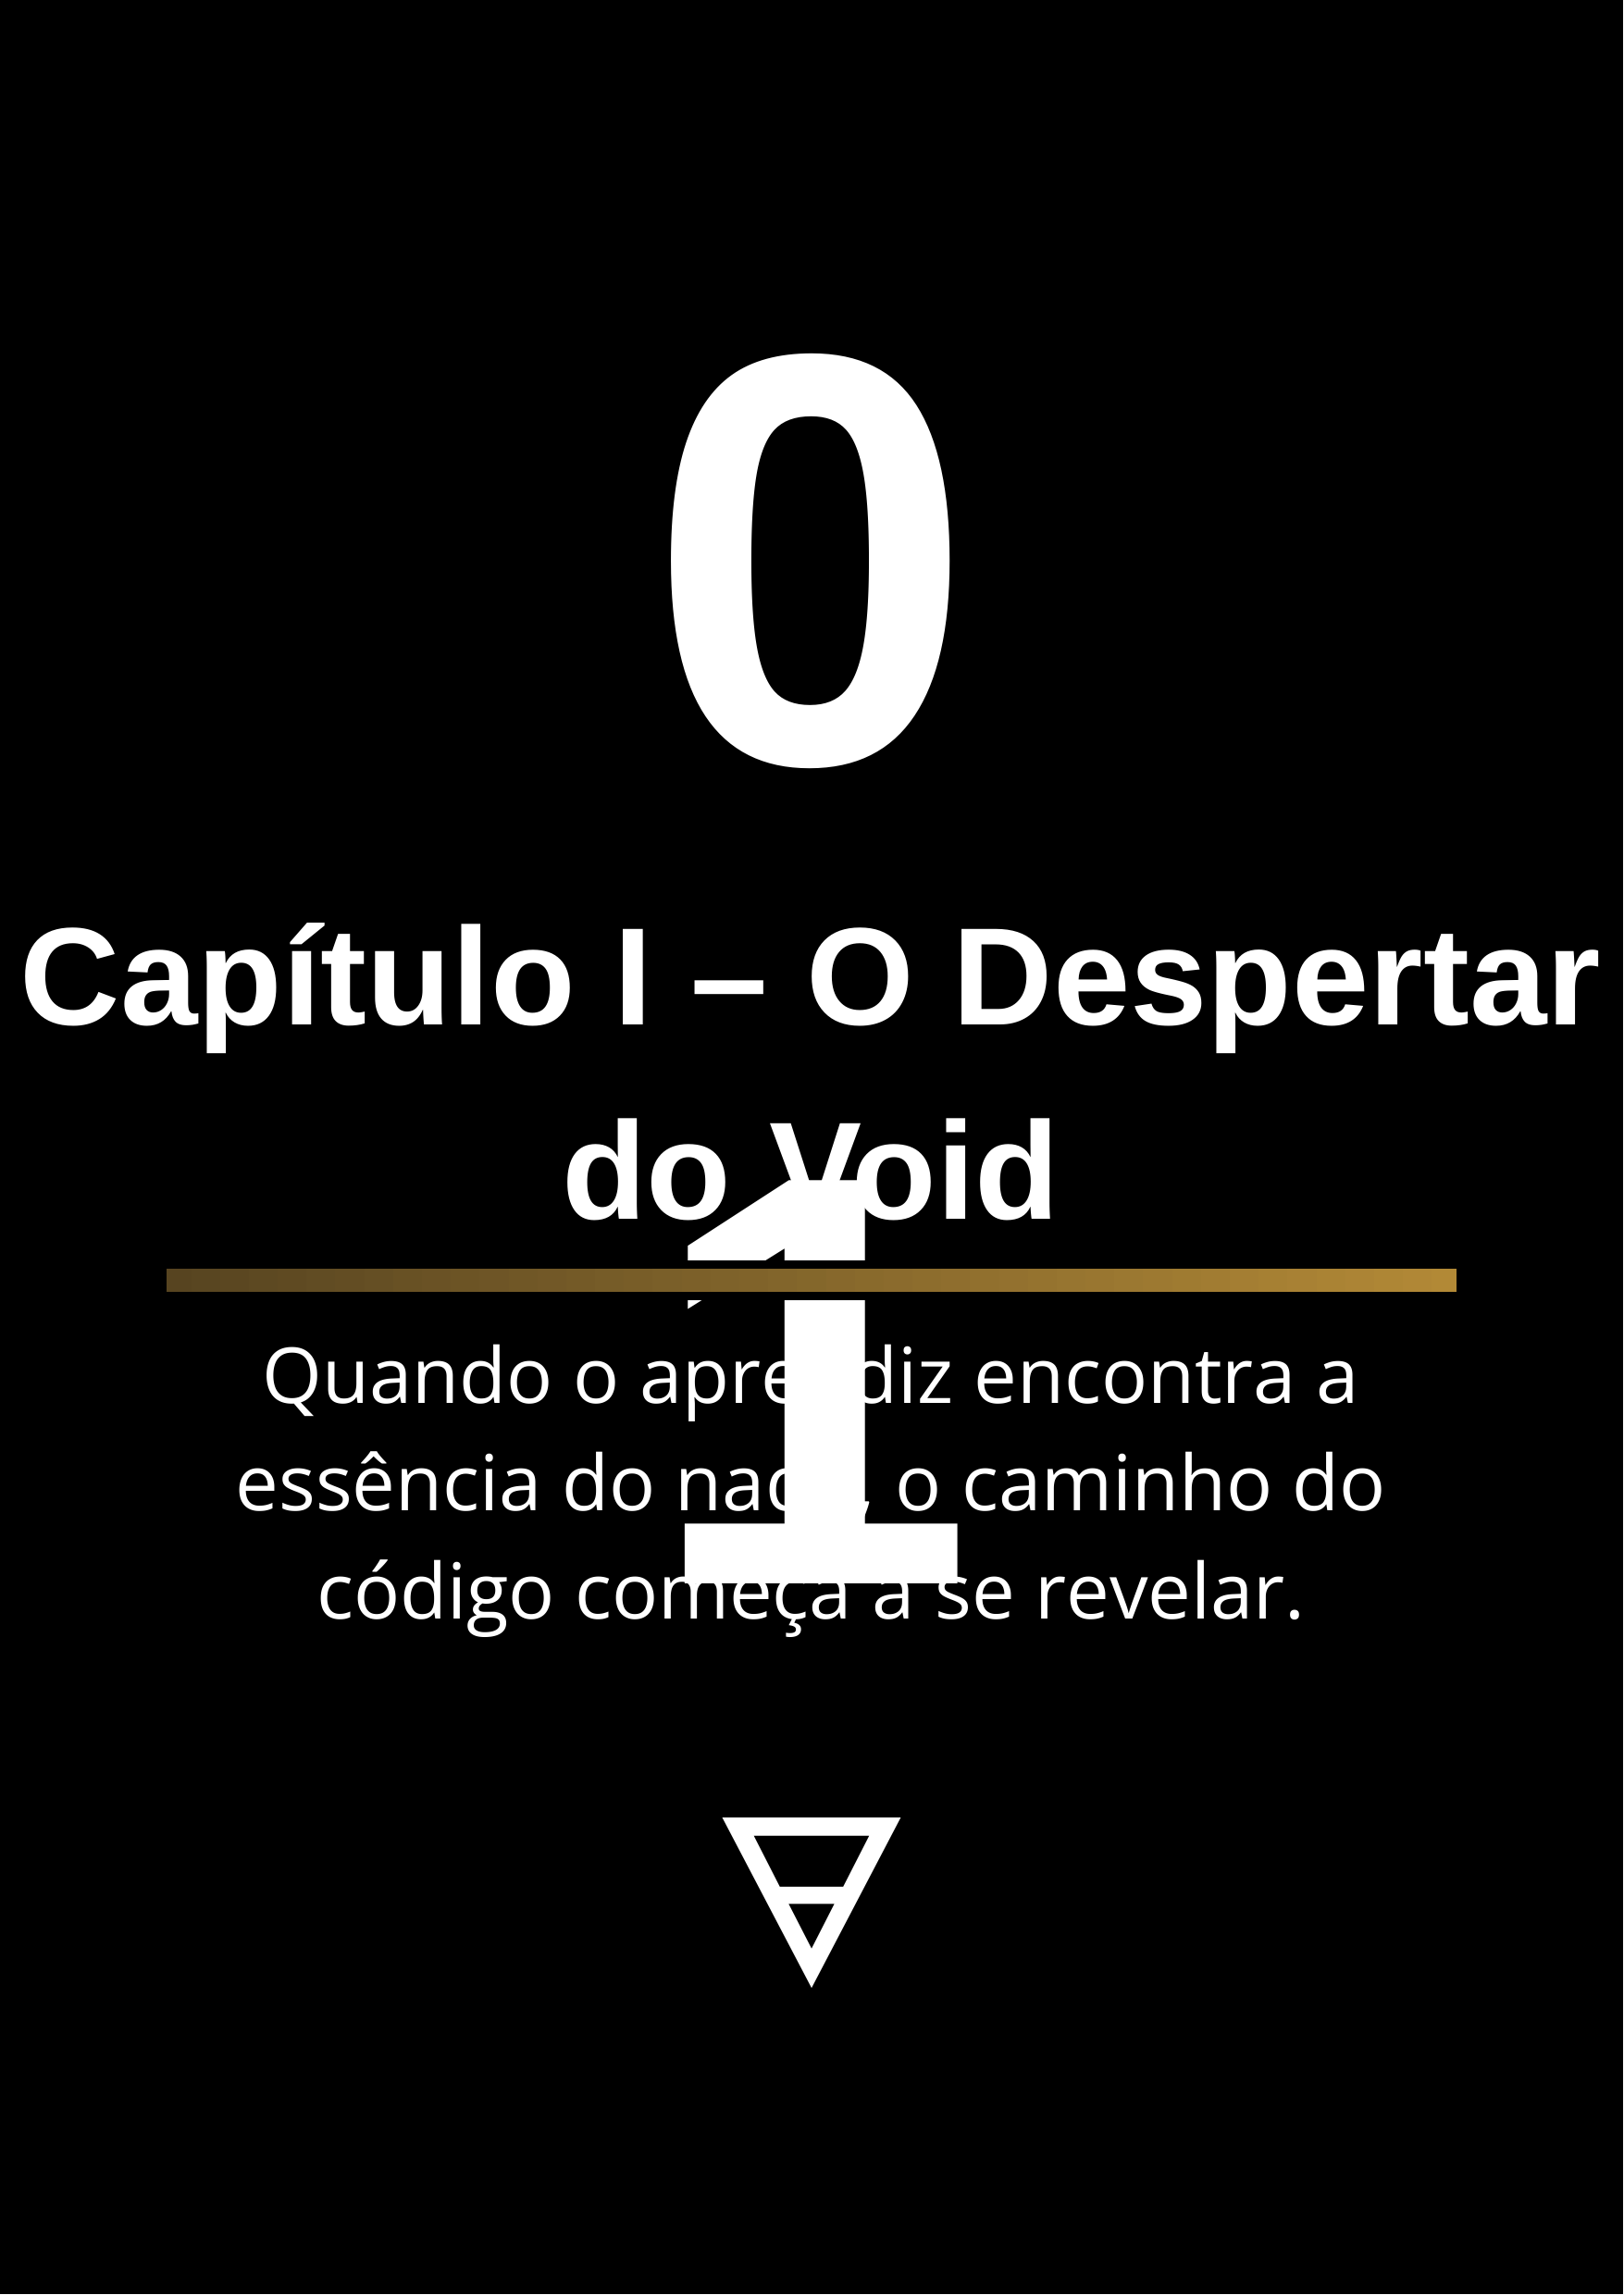

01
Capítulo I – O Despertar do Void

Quando o aprendiz encontra a essência do nada, o caminho do código começa a se revelar.
🜃